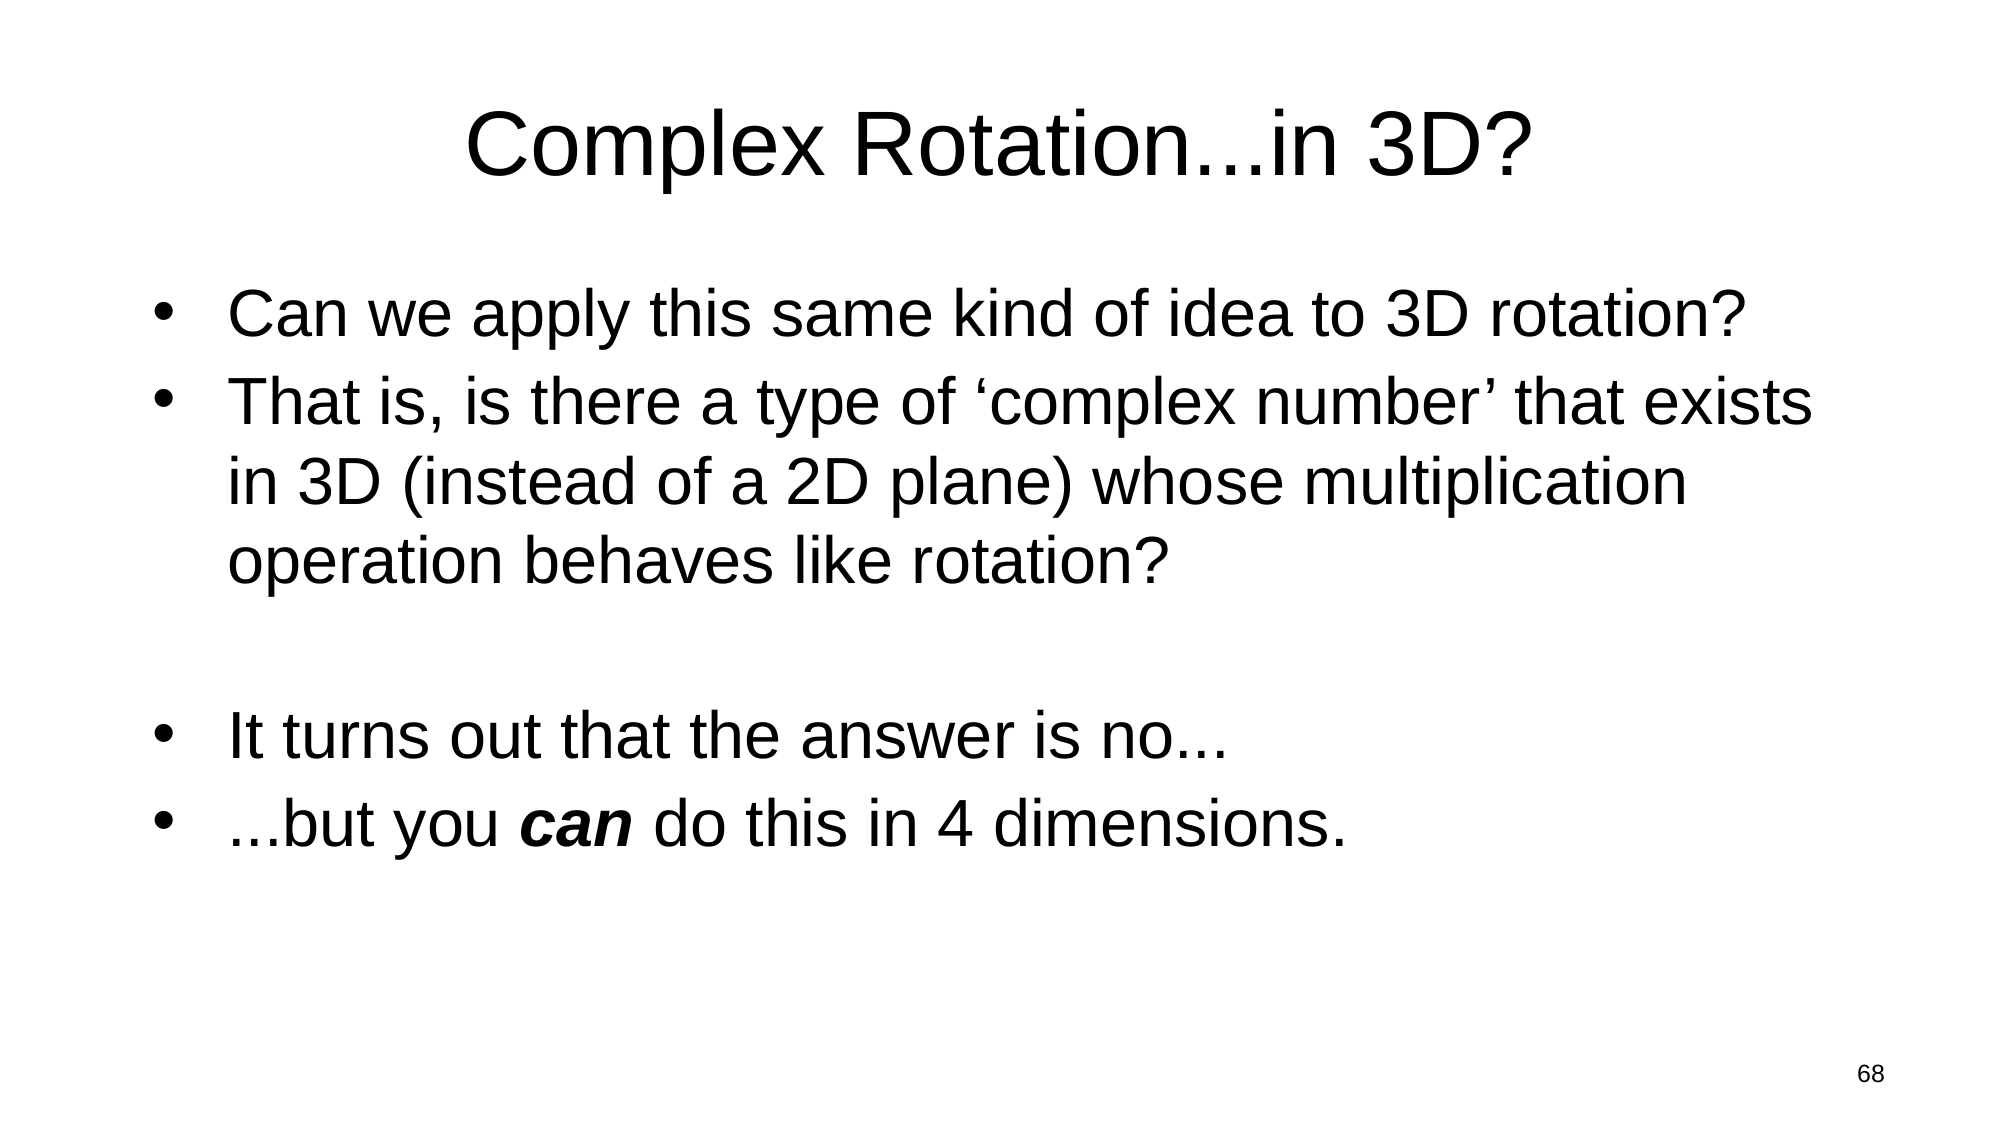

# Complex Rotation...in 3D?
Can we apply this same kind of idea to 3D rotation?
That is, is there a type of ‘complex number’ that exists in 3D (instead of a 2D plane) whose multiplication operation behaves like rotation?

It turns out that the answer is no...
...but you can do this in 4 dimensions.
68